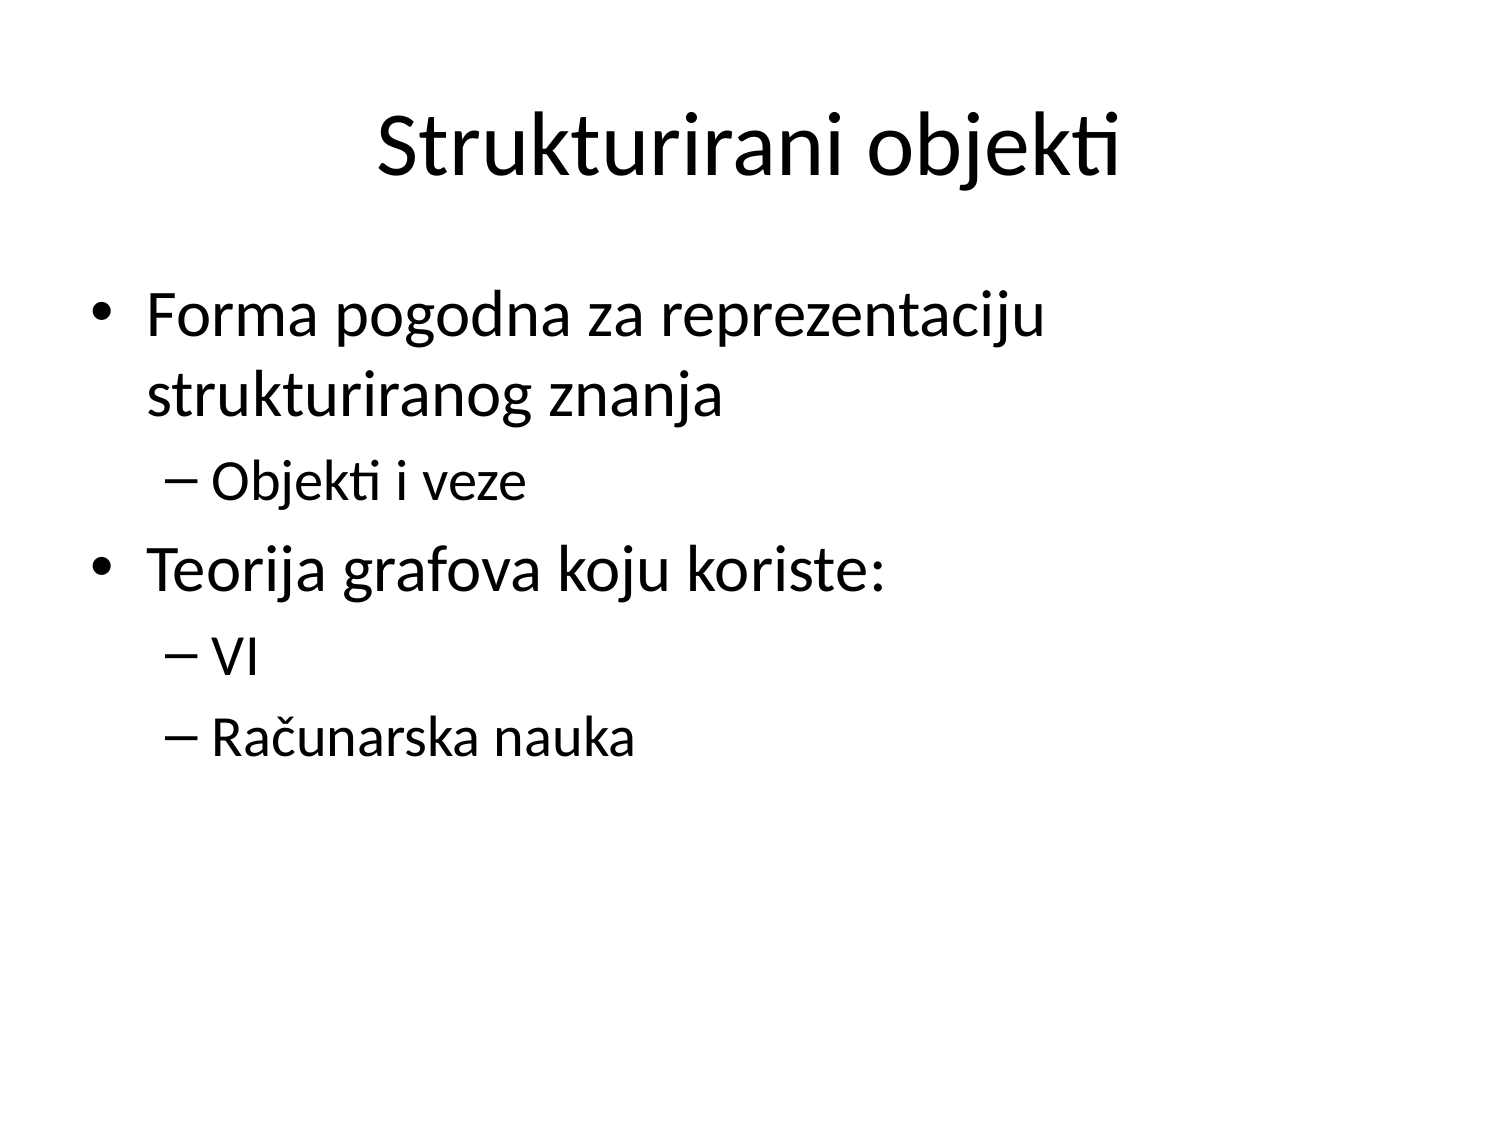

# Strukturirani objekti
Forma pogodna za reprezentaciju strukturiranog znanja
Objekti i veze
Teorija grafova koju koriste:
VI
Računarska nauka